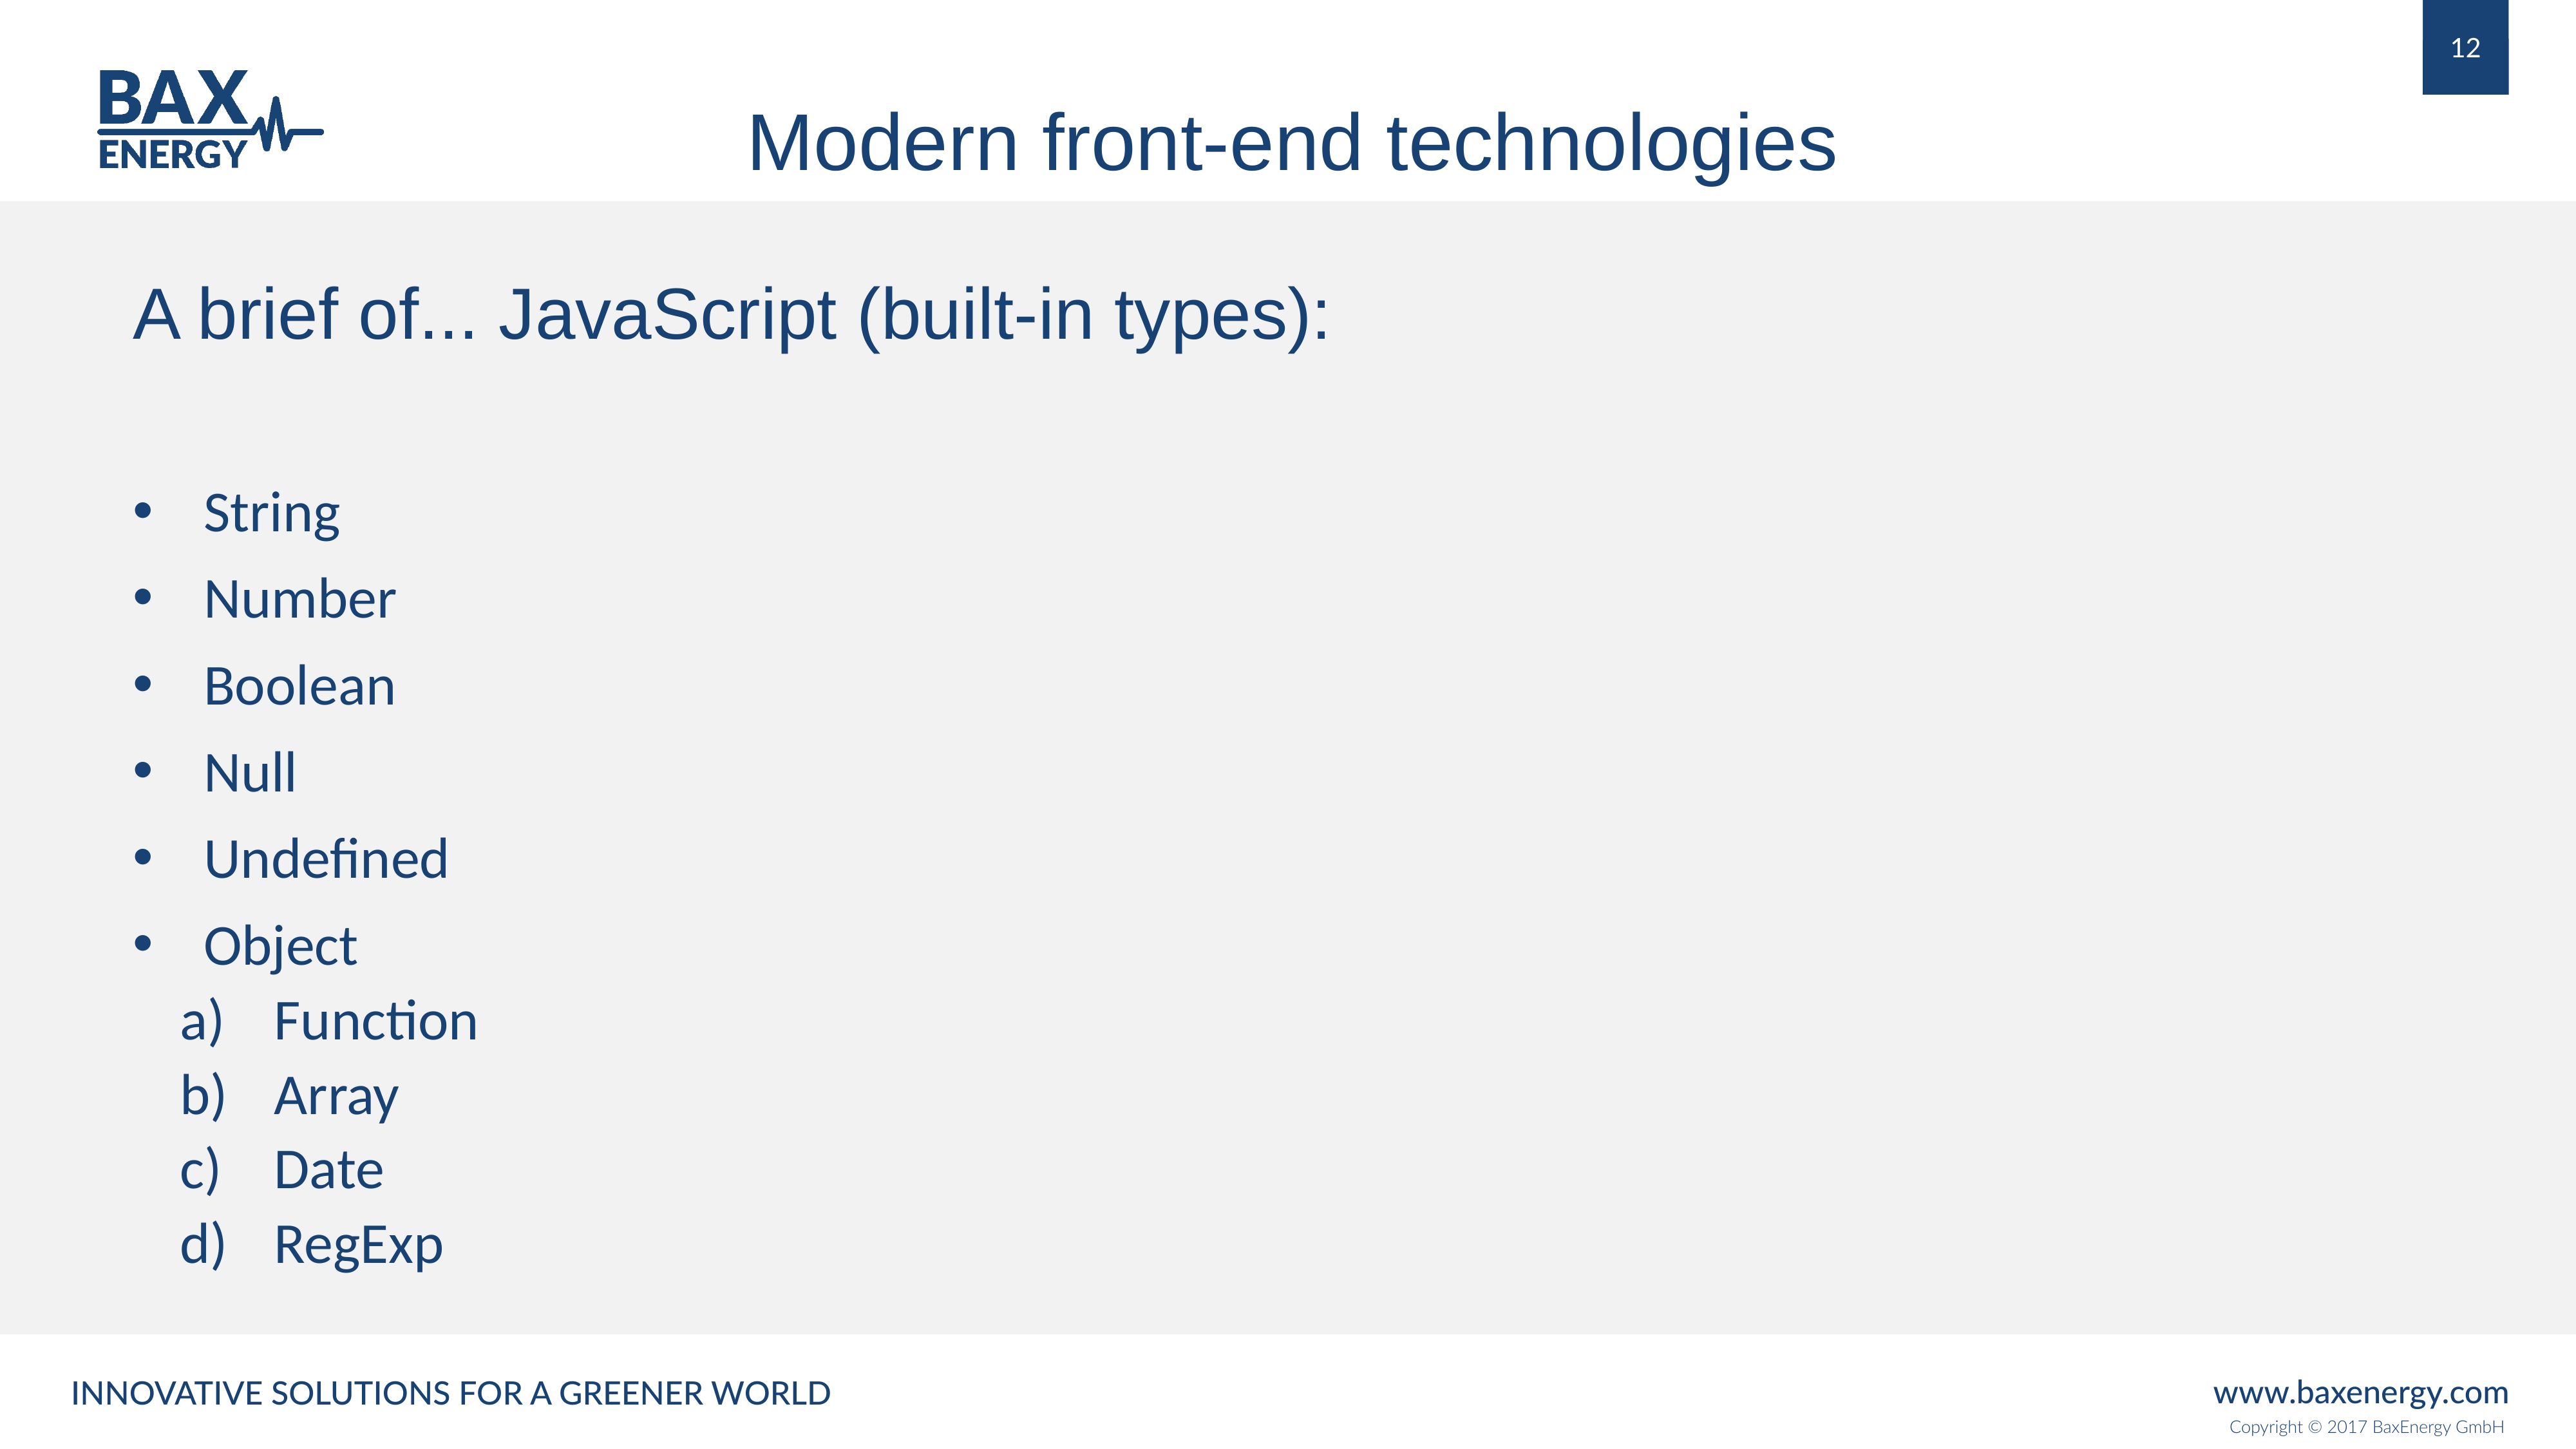

Modern front-end technologies
A brief of... JavaScript (built-in types):

String
Number
Boolean
Null
Undefined
Object
Function
Array
Date
RegExp